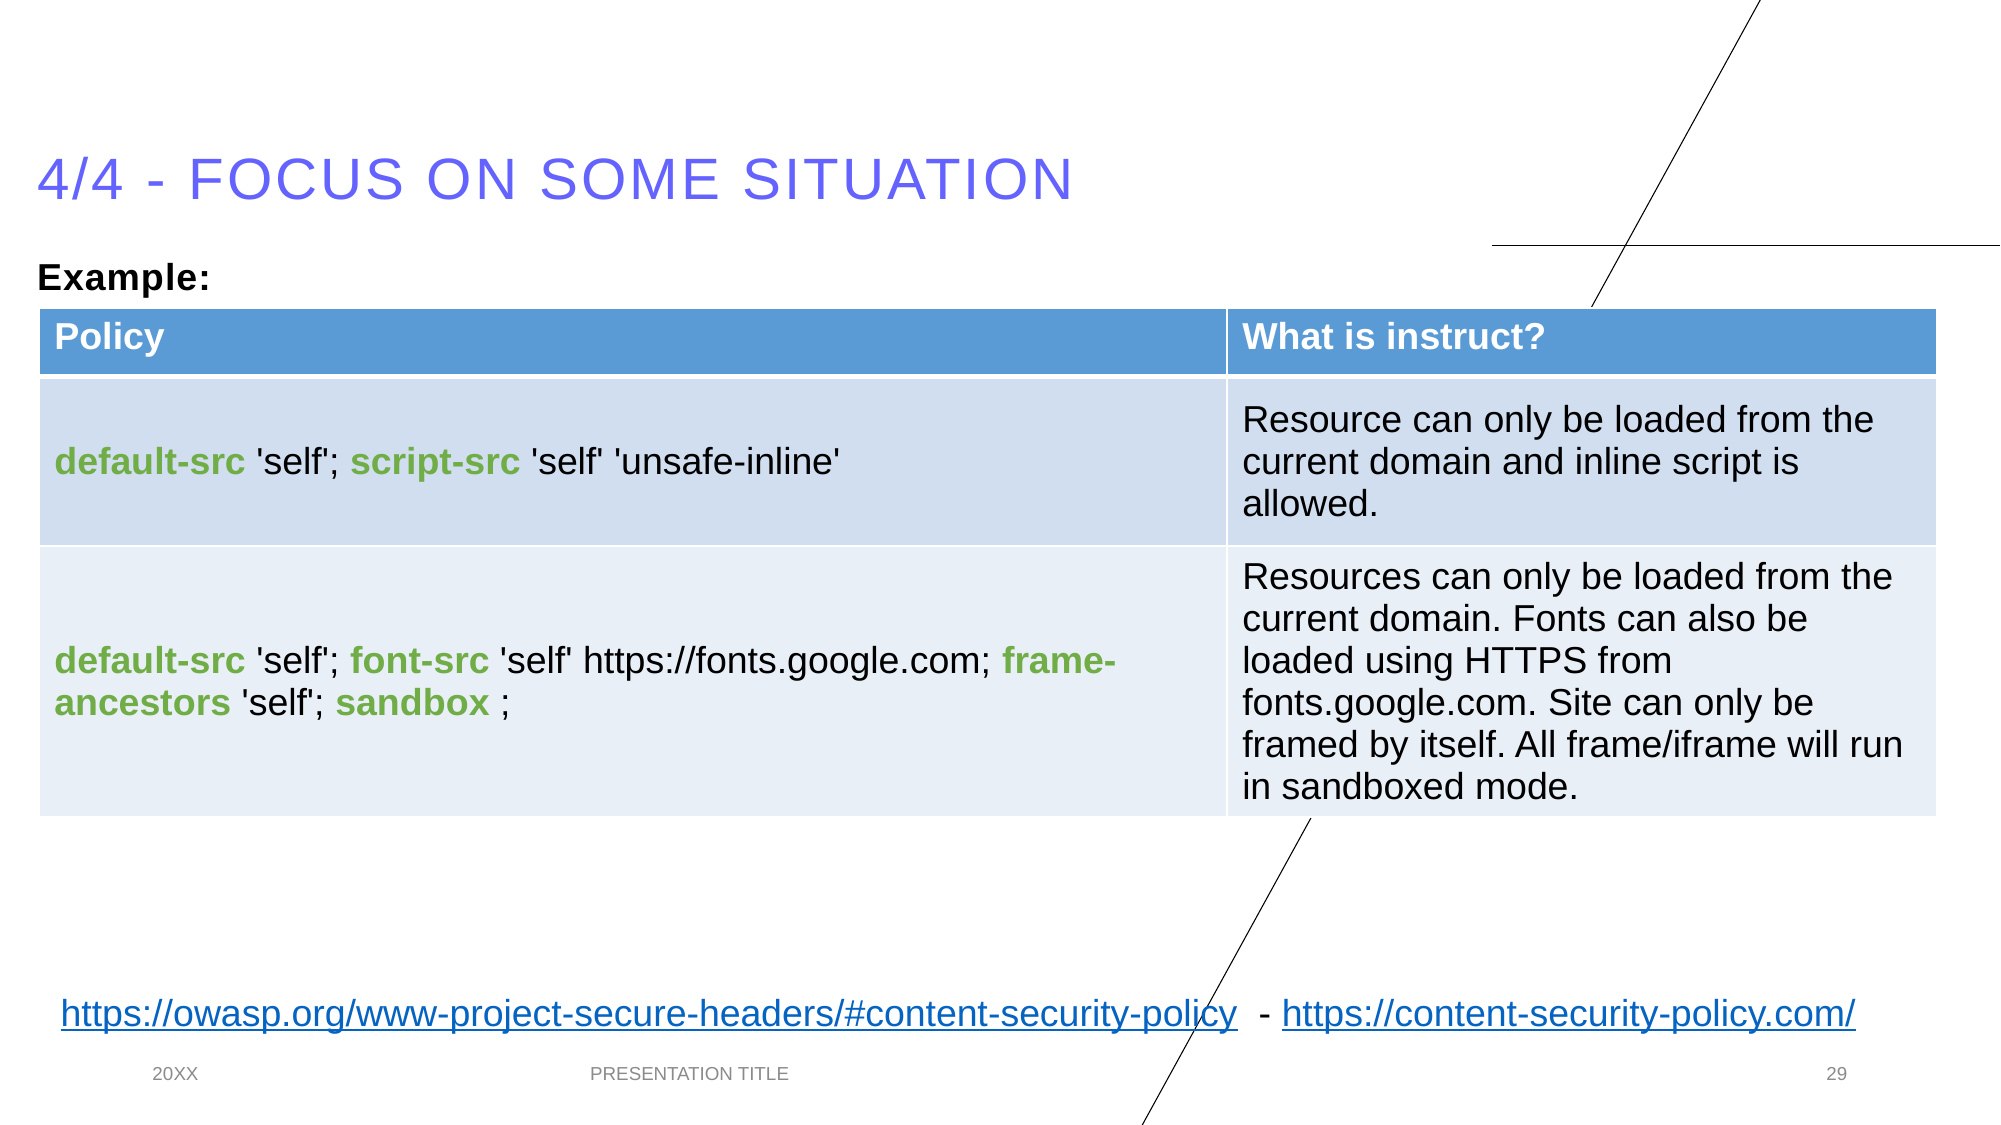

# 4/4 - Focus on some situation
Example:

| Policy | What is instruct? |
| --- | --- |
| default-src 'self'; script-src 'self' 'unsafe-inline' | Resource can only be loaded from the current domain and inline script is allowed. |
| default-src 'self'; font-src 'self' https://fonts.google.com; frame-ancestors 'self'; sandbox ; | Resources can only be loaded from the current domain. Fonts can also be loaded using HTTPS from fonts.google.com. Site can only be framed by itself. All frame/iframe will run in sandboxed mode. |
https://owasp.org/www-project-secure-headers/#content-security-policy  - https://content-security-policy.com/
20XX
PRESENTATION TITLE
29